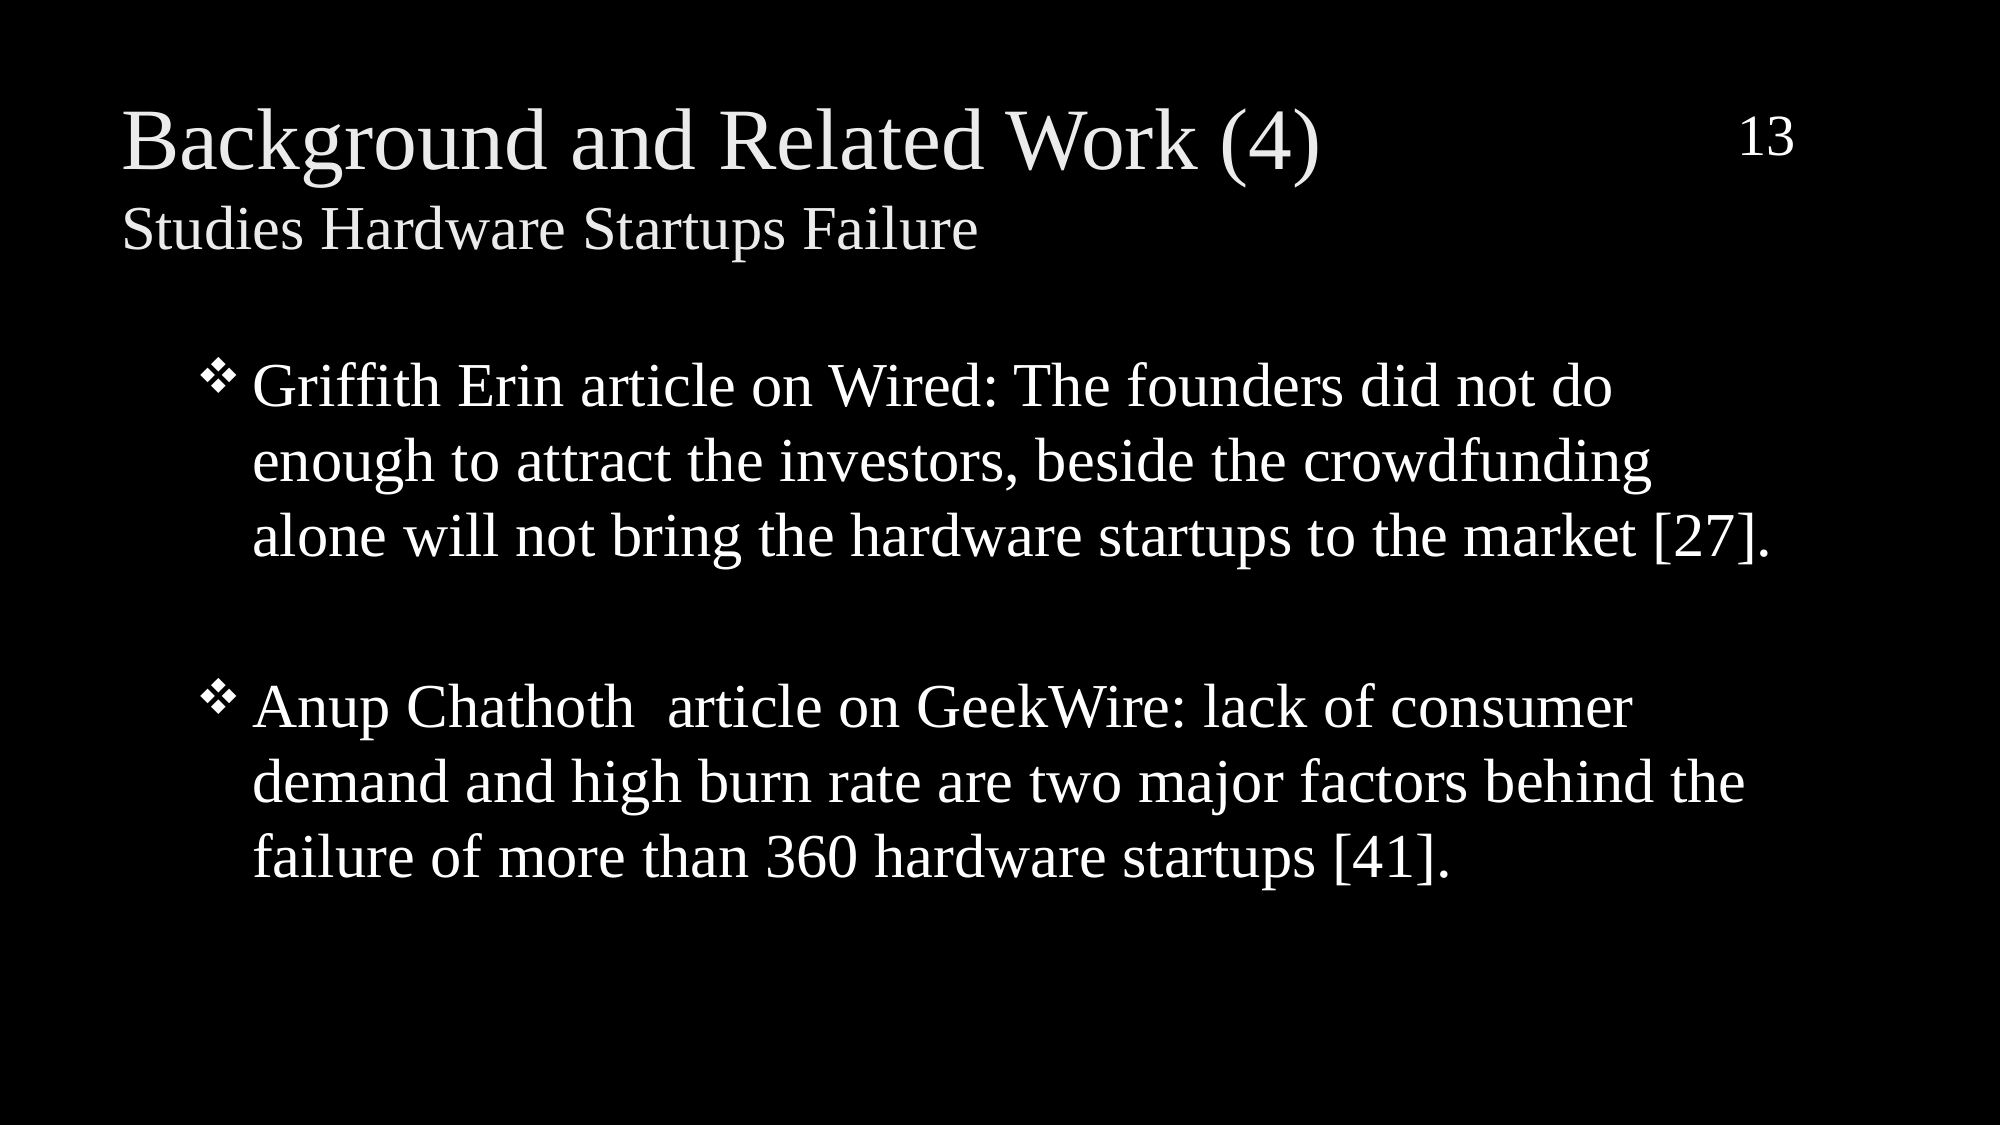

13
# Background and Related Work (4) Studies Hardware Startups Failure
Griffith Erin article on Wired: The founders did not do enough to attract the investors, beside the crowdfunding alone will not bring the hardware startups to the market [27].
Anup Chathoth  article on GeekWire: lack of consumer demand and high burn rate are two major factors behind the failure of more than 360 hardware startups [41].